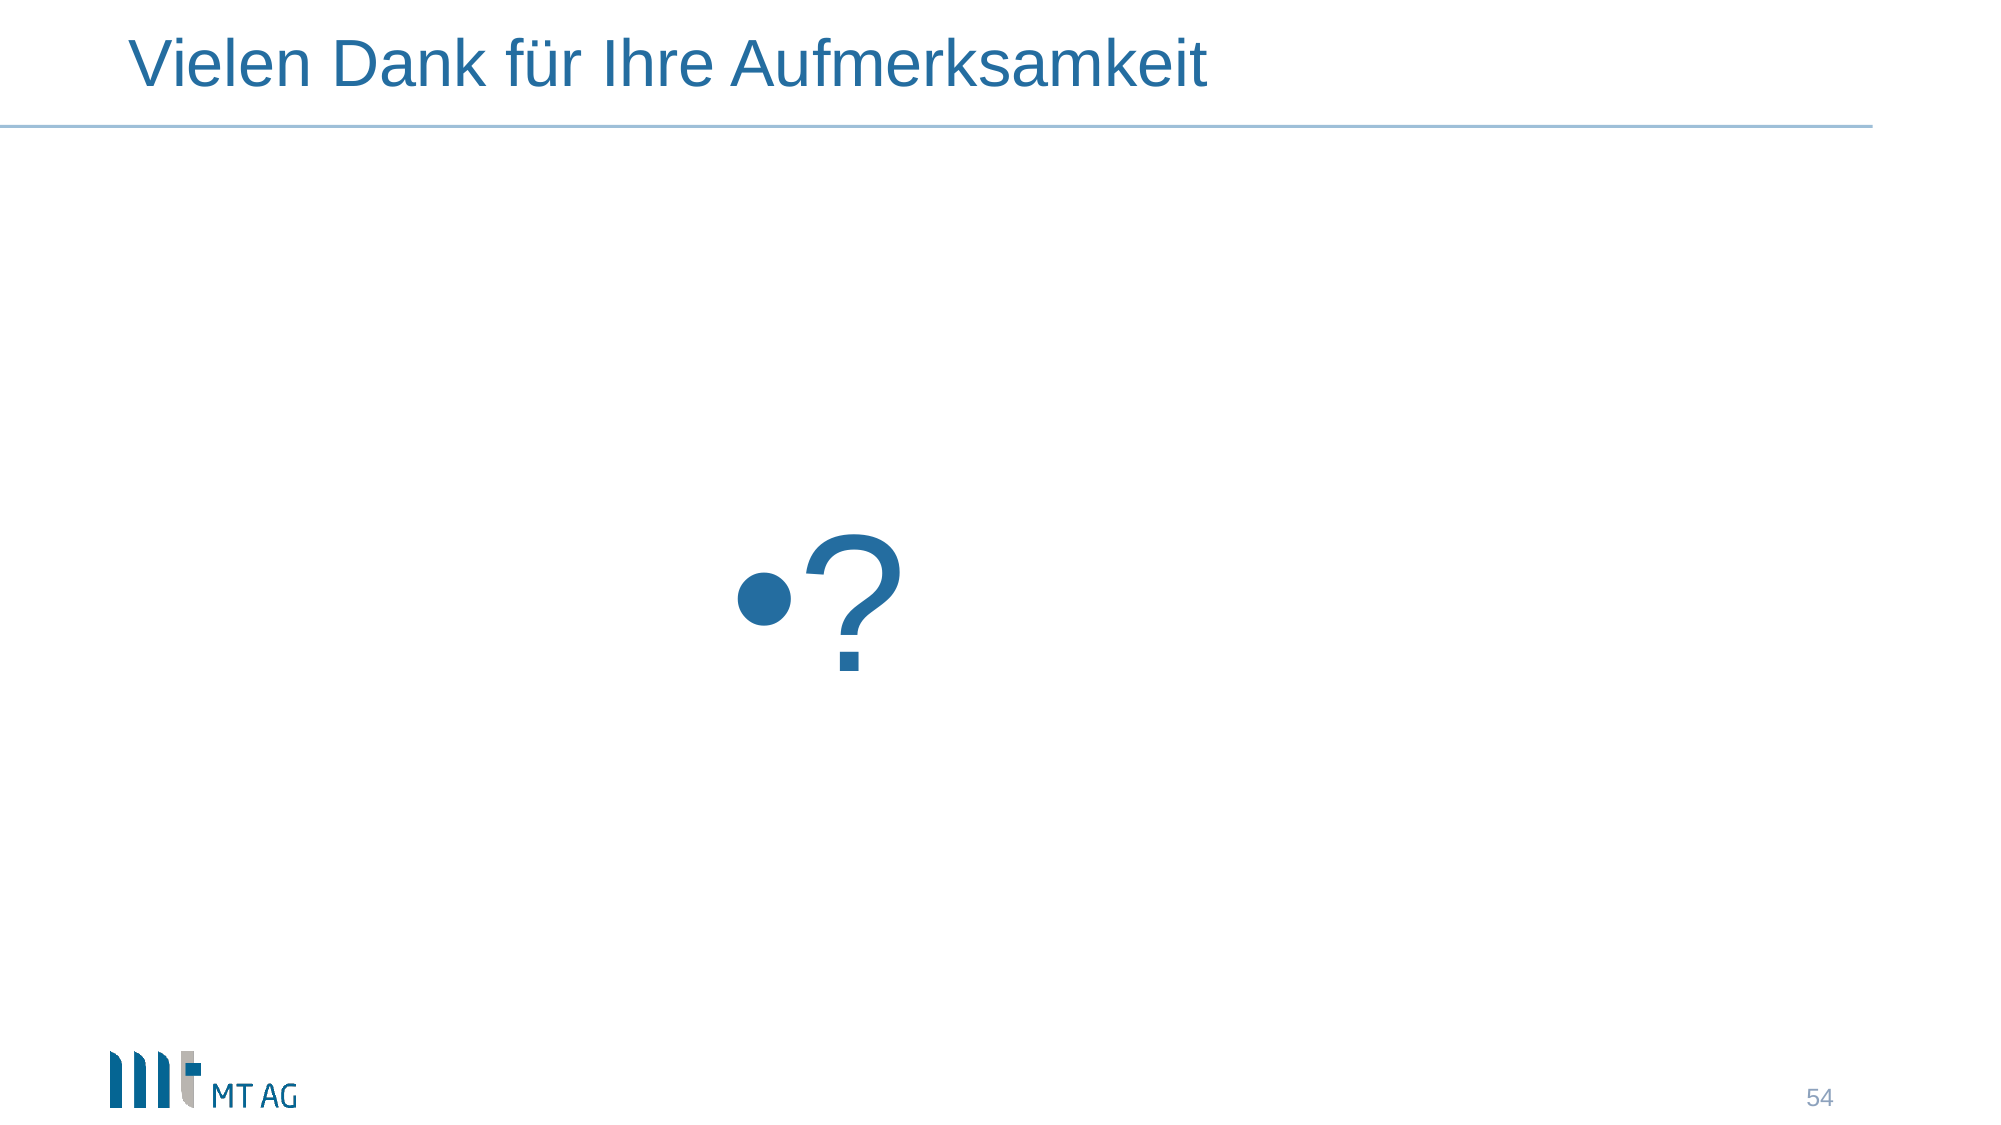

# Vielen Dank für Ihre Aufmerksamkeit

?
54